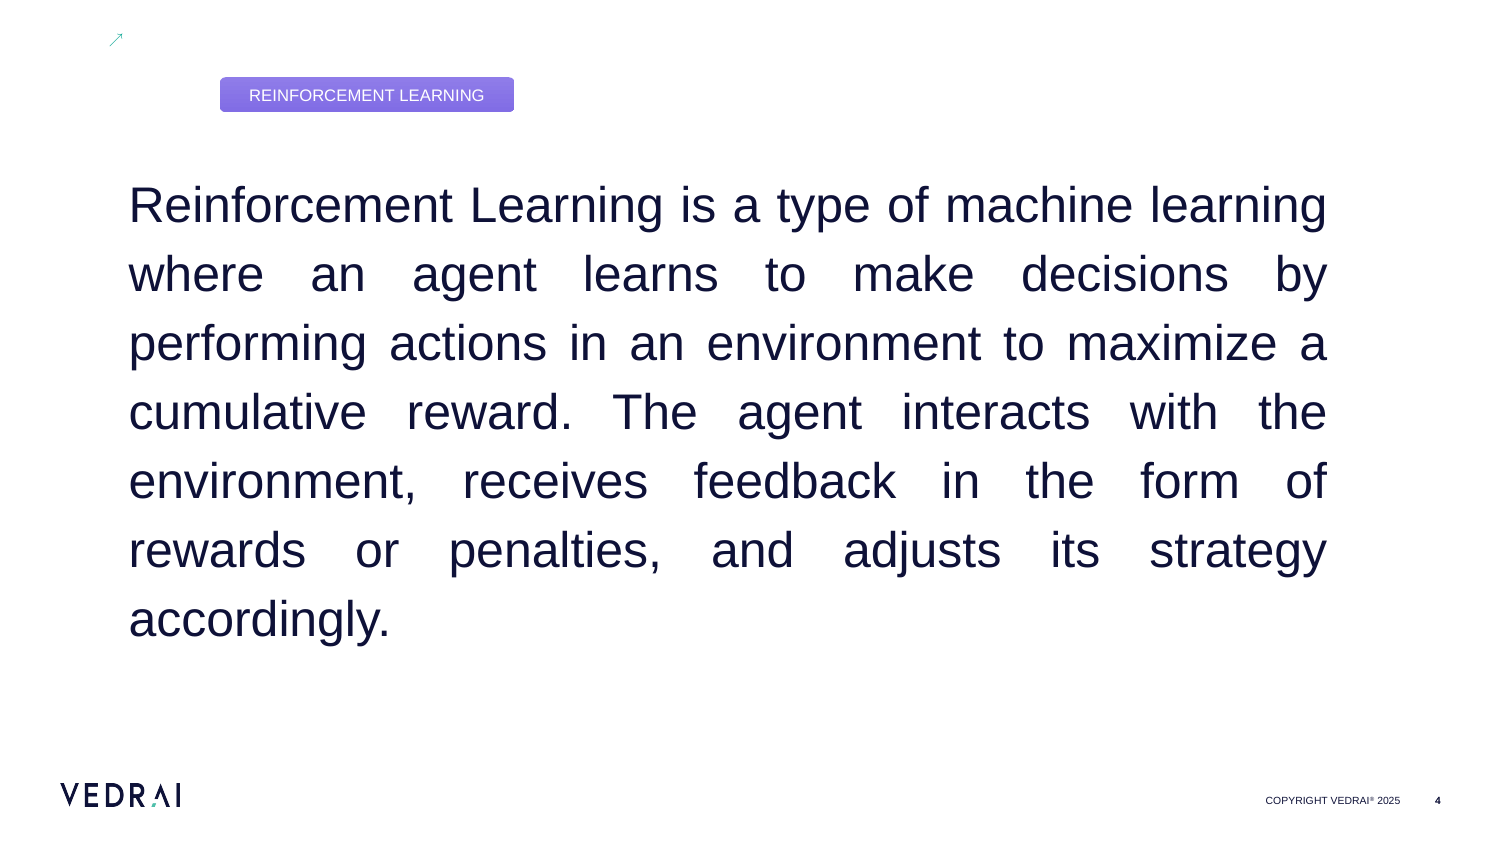

REINFORCEMENT LEARNING
Reinforcement Learning is a type of machine learning where an agent learns to make decisions by performing actions in an environment to maximize a cumulative reward. The agent interacts with the environment, receives feedback in the form of rewards or penalties, and adjusts its strategy accordingly.